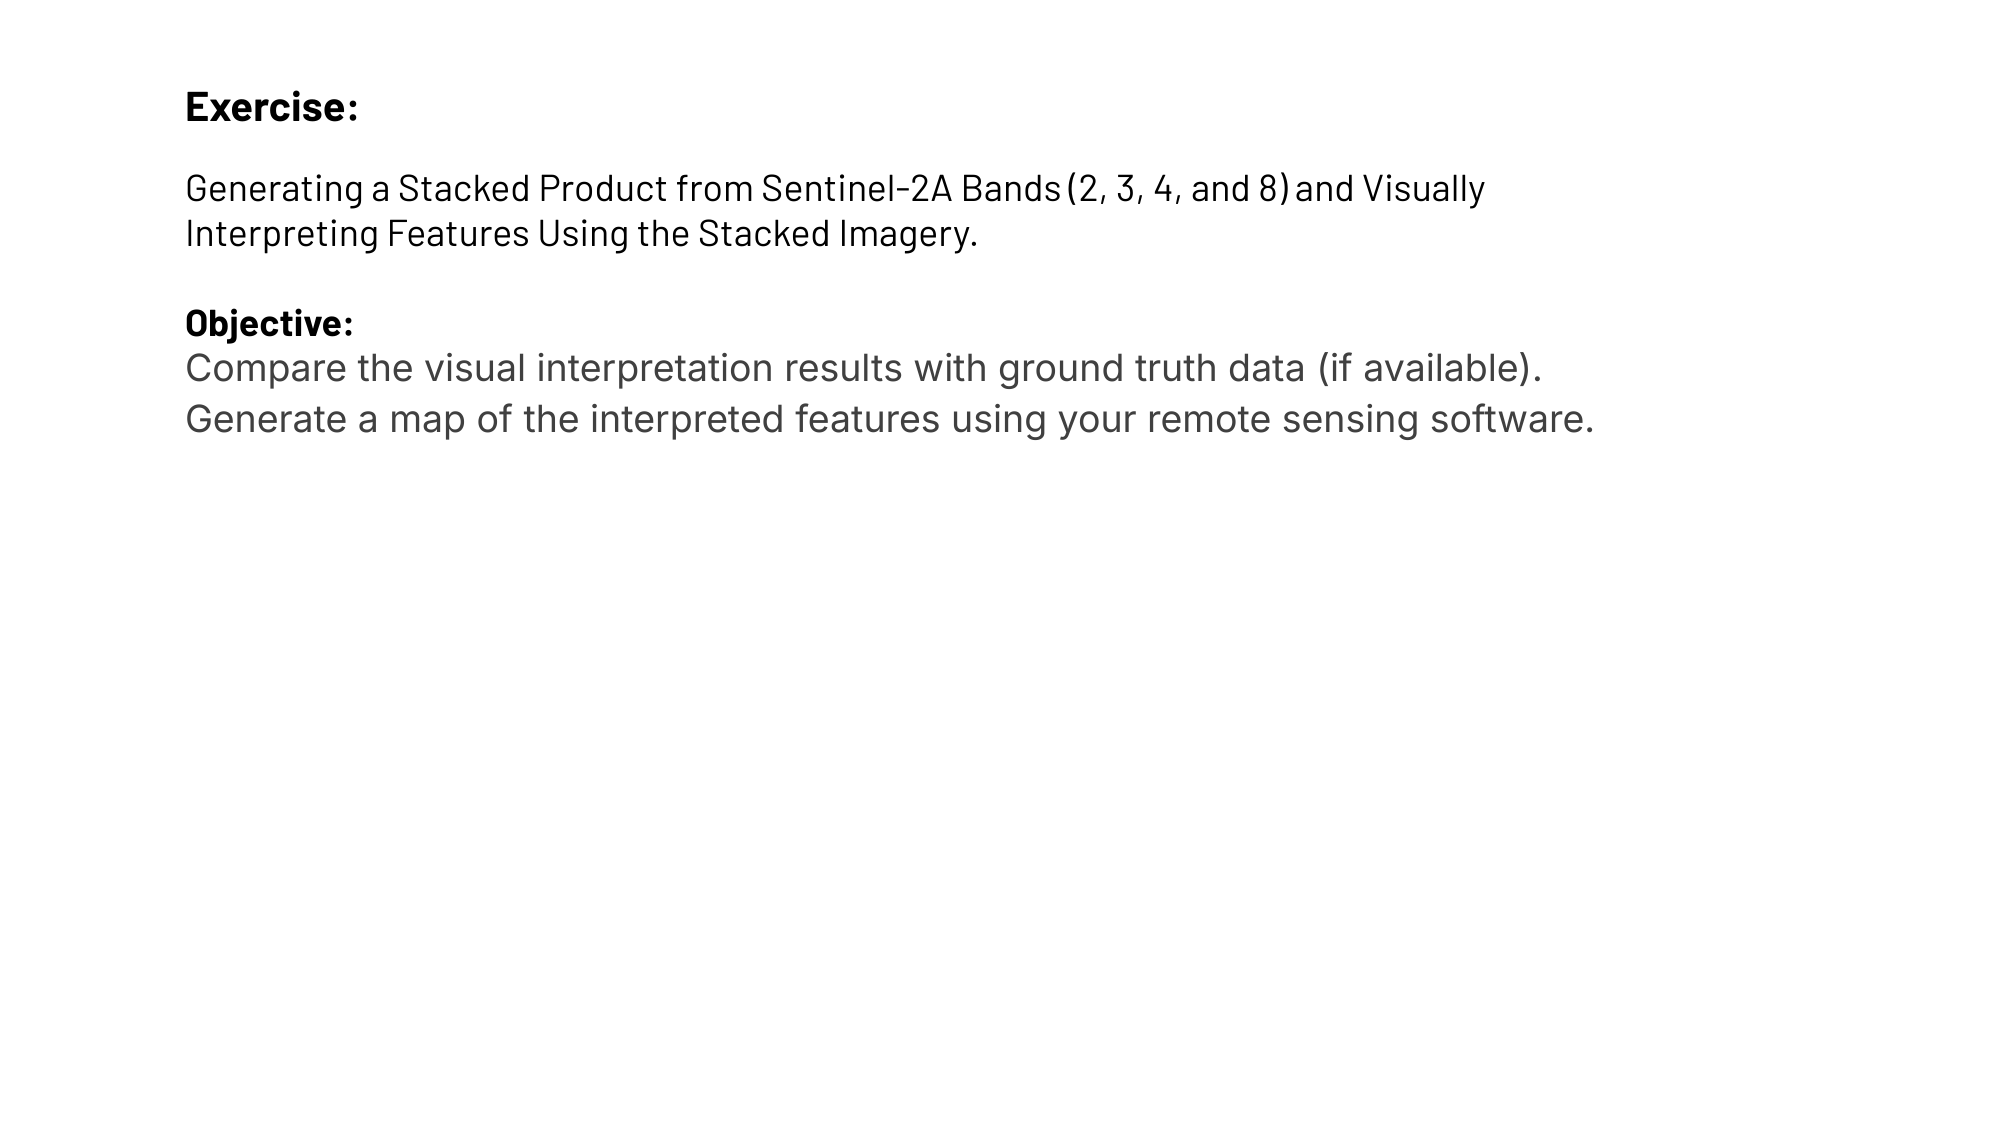

Exercise:
Generating a Stacked Product from Sentinel-2A Bands (2, 3, 4, and 8) and Visually Interpreting Features Using the Stacked Imagery.

Objective:
Compare the visual interpretation results with ground truth data (if available).
Generate a map of the interpreted features using your remote sensing software.